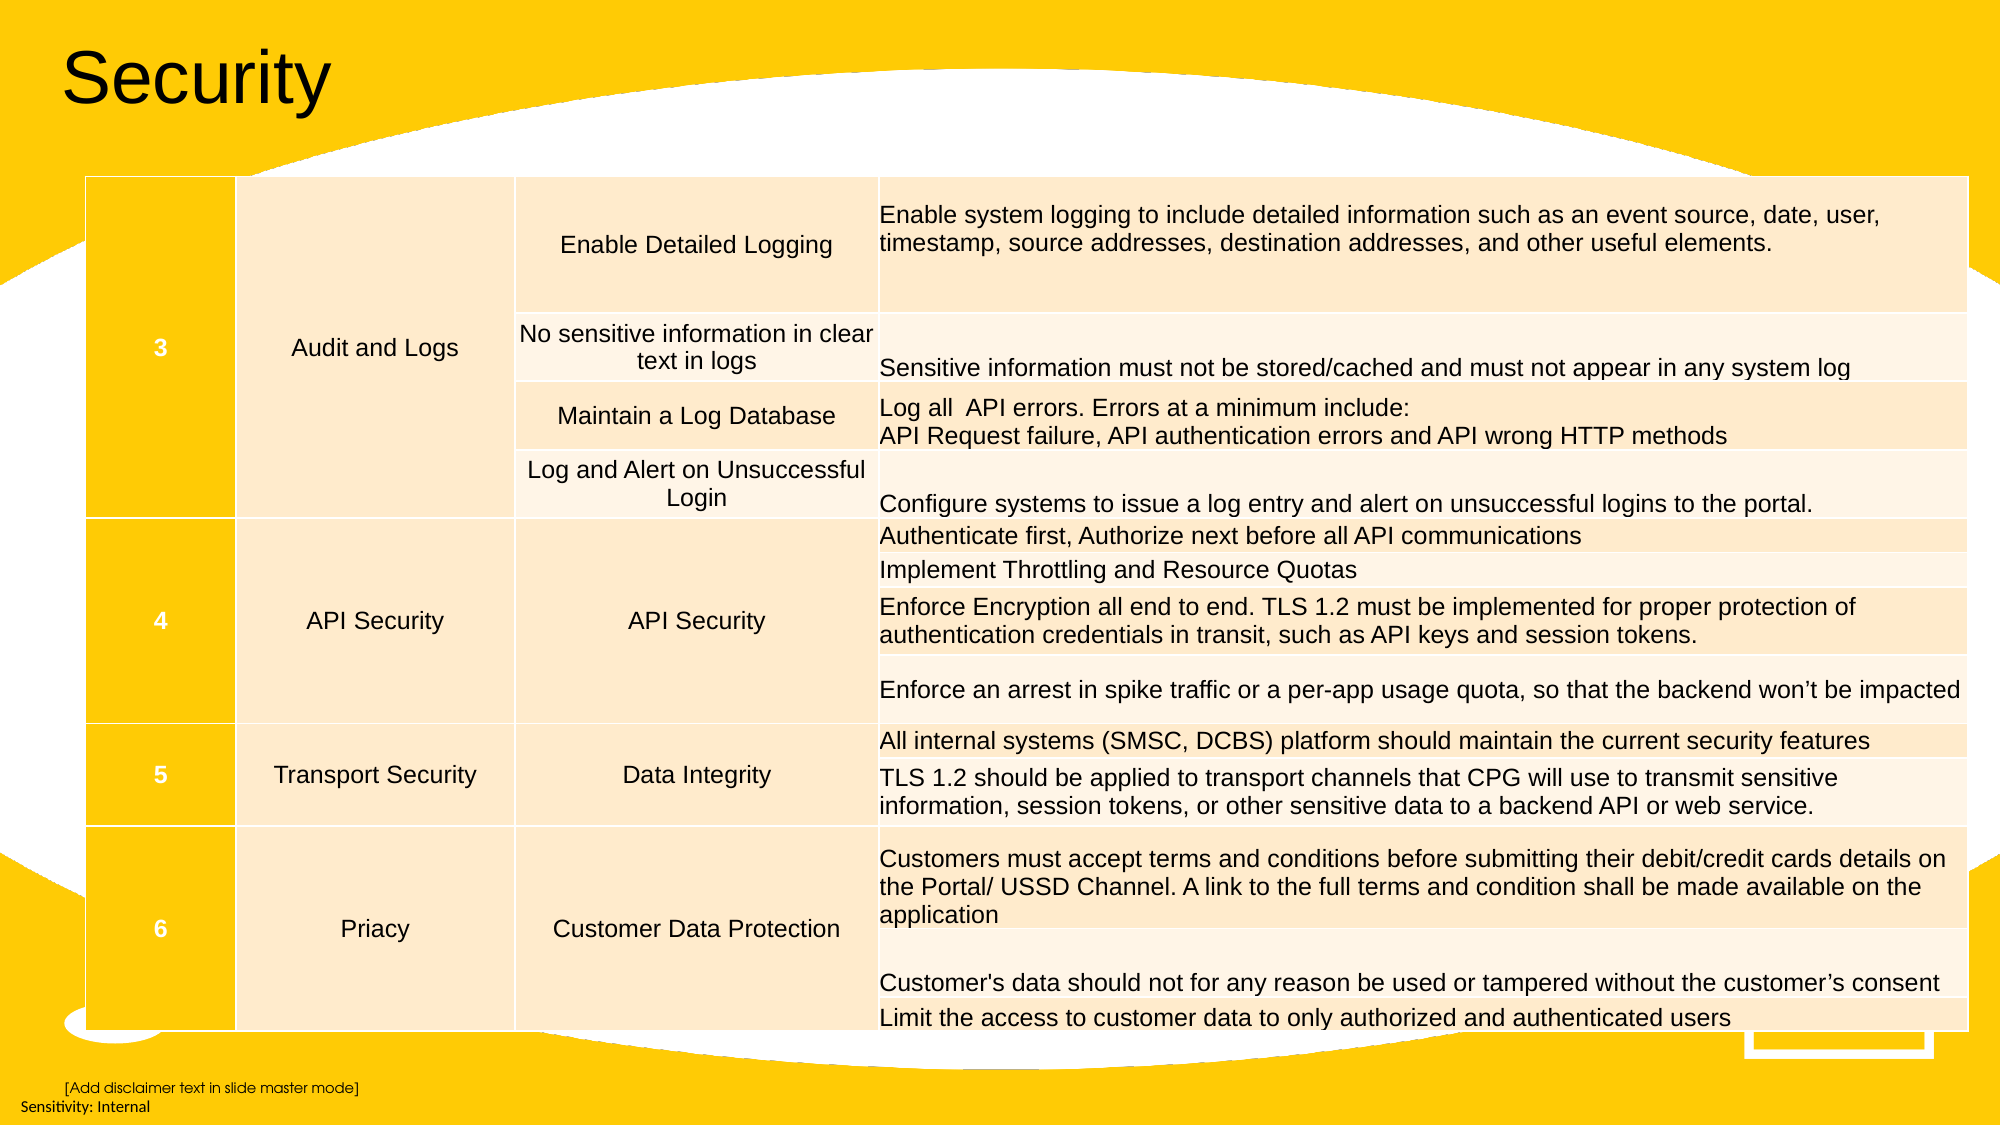

Security
| 3 | Audit and Logs | Enable Detailed Logging | Enable system logging to include detailed information such as an event source, date, user, timestamp, source addresses, destination addresses, and other useful elements. |
| --- | --- | --- | --- |
|  |  | No sensitive information in clear text in logs | Sensitive information must not be stored/cached and must not appear in any system log |
|  |  | Maintain a Log Database | Log all API errors. Errors at a minimum include: API Request failure, API authentication errors and API wrong HTTP methods |
|  |  | Log and Alert on Unsuccessful Login | Configure systems to issue a log entry and alert on unsuccessful logins to the portal. |
| 4 | API Security | API Security | Authenticate first, Authorize next before all API communications |
|  |  |  | Implement Throttling and Resource Quotas |
|  |  |  | Enforce Encryption all end to end. TLS 1.2 must be implemented for proper protection of authentication credentials in transit, such as API keys and session tokens. |
|  |  |  | Enforce an arrest in spike traffic or a per-app usage quota, so that the backend won’t be impacted |
| 5 | Transport Security | Data Integrity | All internal systems (SMSC, DCBS) platform should maintain the current security features |
|  |  |  | TLS 1.2 should be applied to transport channels that CPG will use to transmit sensitive information, session tokens, or other sensitive data to a backend API or web service. |
| 6 | Priacy | Customer Data Protection | Customers must accept terms and conditions before submitting their debit/credit cards details on the Portal/ USSD Channel. A link to the full terms and condition shall be made available on the application |
|  |  |  | Customer's data should not for any reason be used or tampered without the customer’s consent |
|  |  |  | Limit the access to customer data to only authorized and authenticated users |